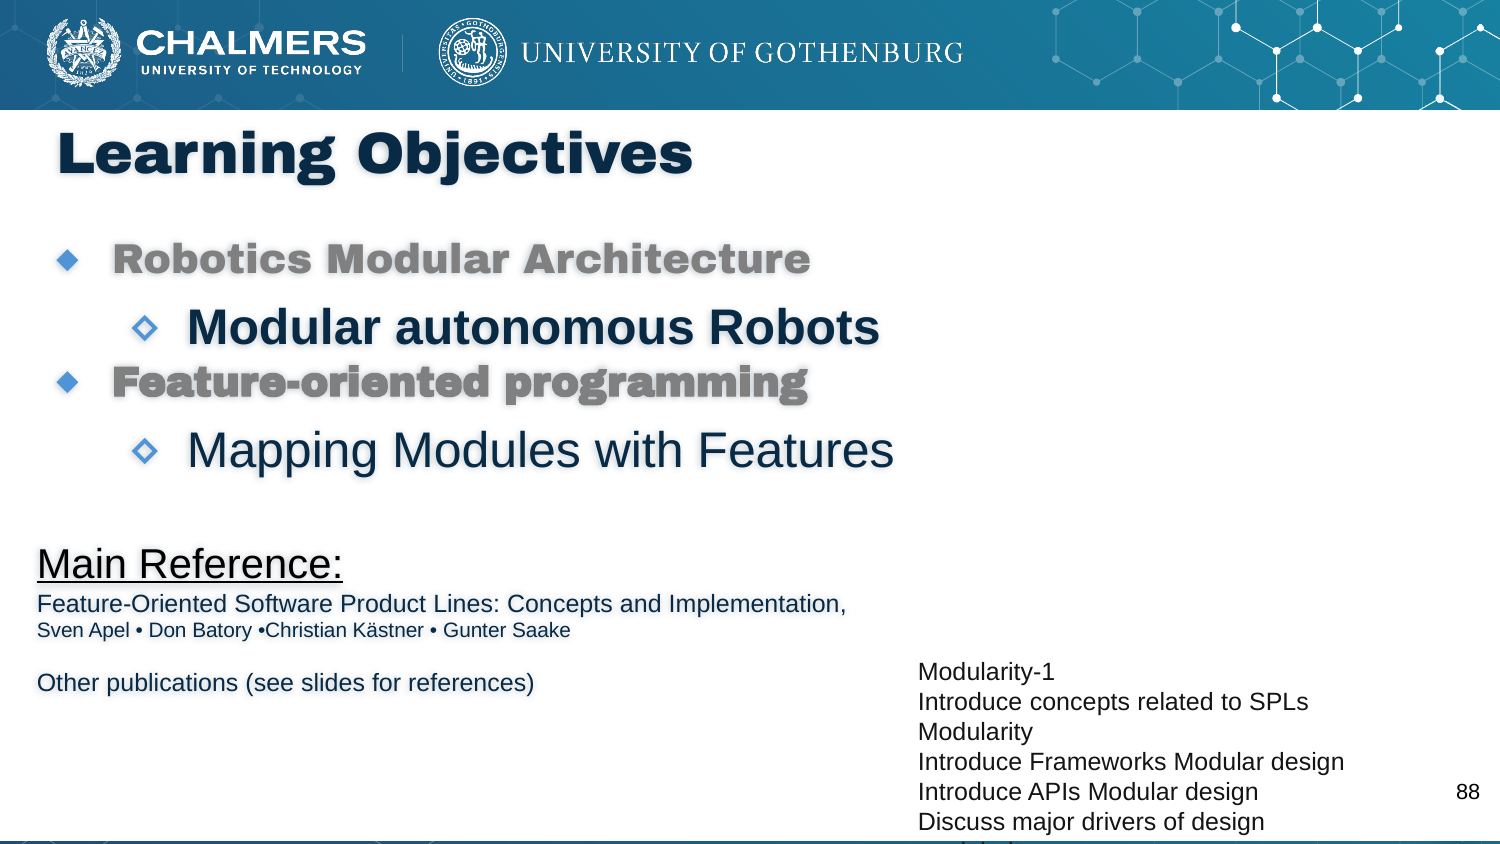

# Learning Objectives
Robotics Modular Architecture
Modular autonomous Robots
Feature-oriented programming
Mapping Modules with Features

Main Reference:
Feature-Oriented Software Product Lines: Concepts and Implementation,
Sven Apel • Don Batory •Christian Kästner • Gunter Saake

Other publications (see slides for references)

Modularity-1
Introduce concepts related to SPLs Modularity
Introduce Frameworks Modular design
Introduce APIs Modular design
Discuss major drivers of design modularity
88